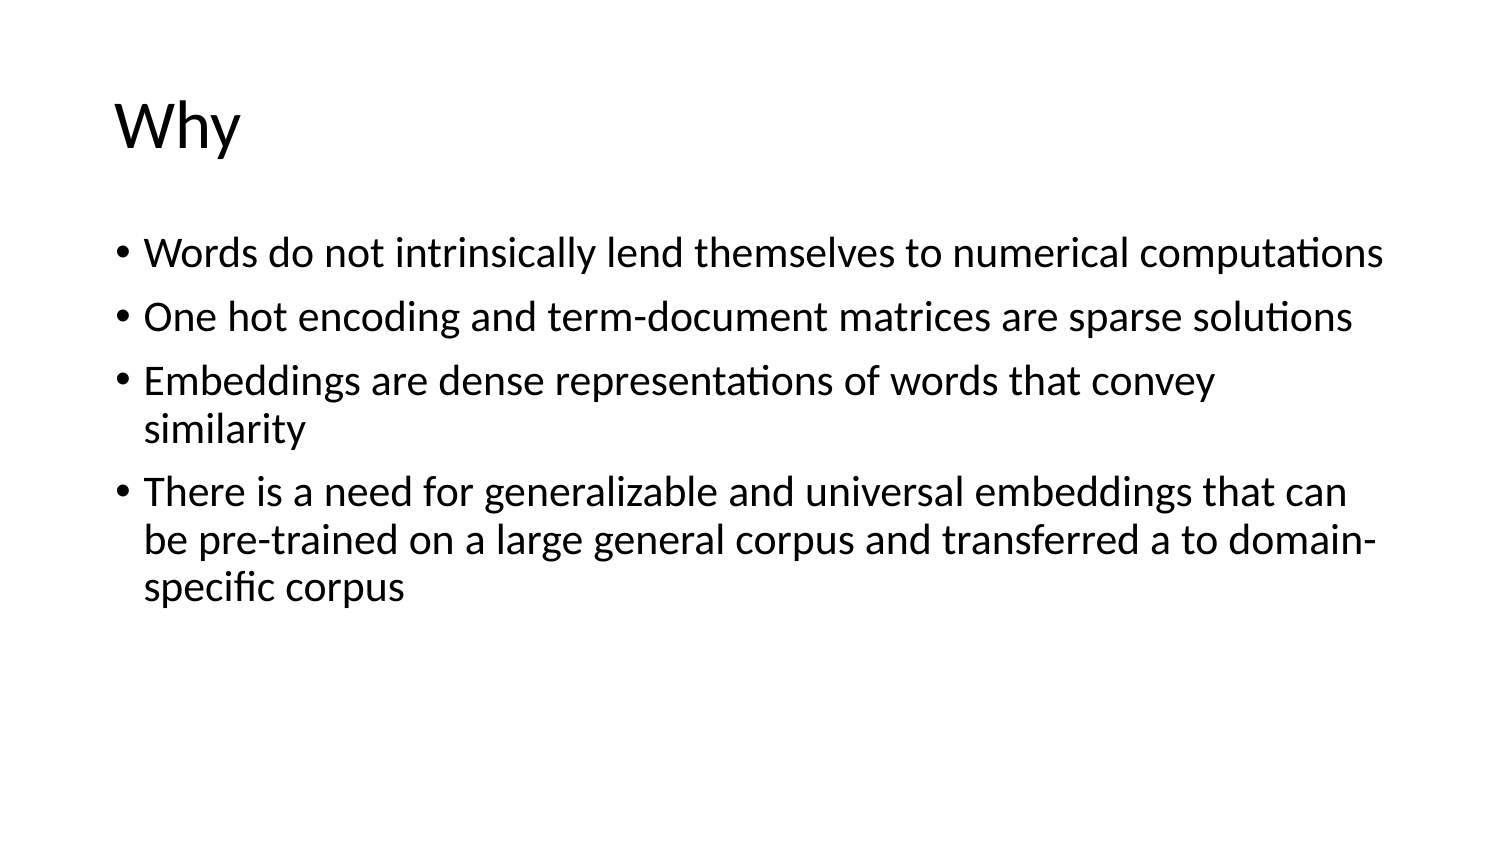

# Why
Words do not intrinsically lend themselves to numerical computations
One hot encoding and term-document matrices are sparse solutions
Embeddings are dense representations of words that convey similarity
There is a need for generalizable and universal embeddings that can be pre-trained on a large general corpus and transferred a to domain-specific corpus